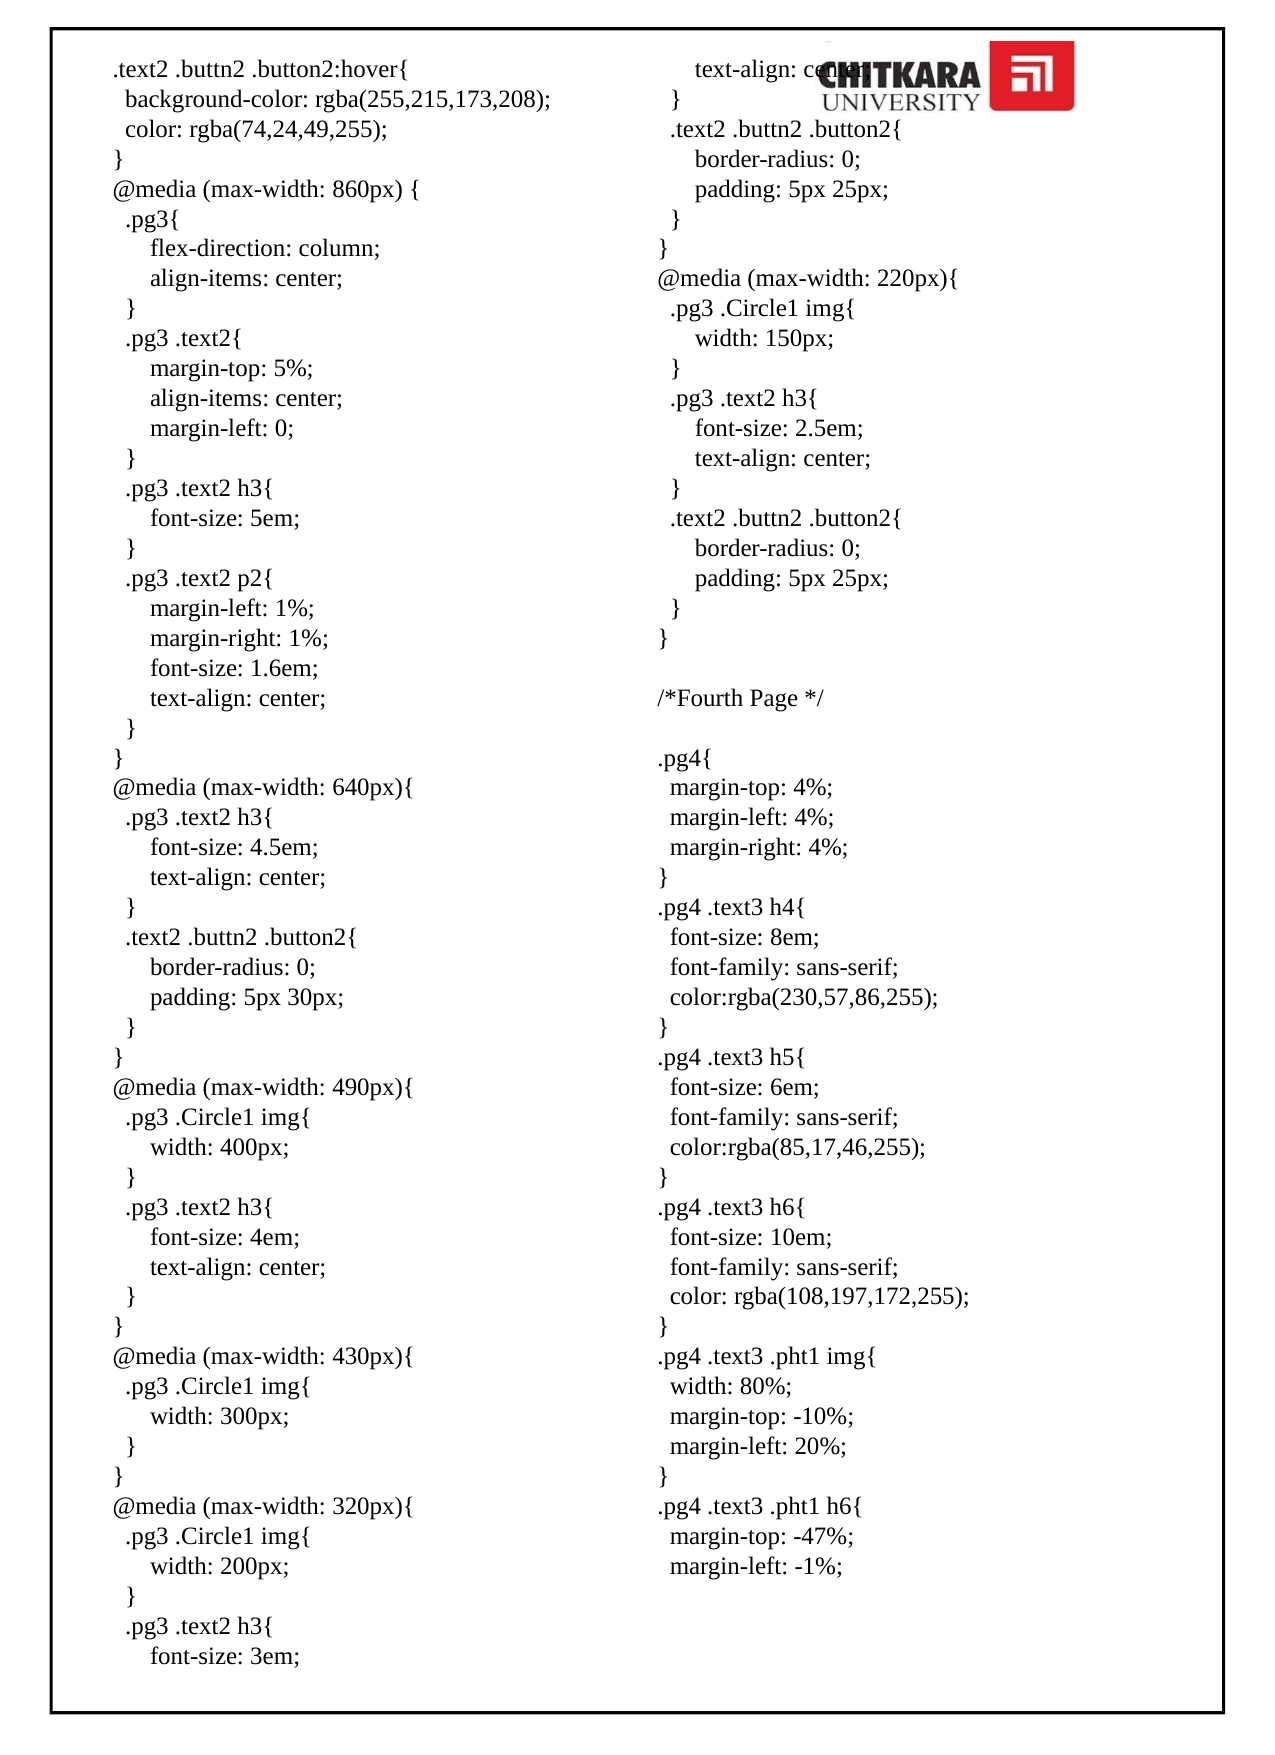

.text2 .buttn2 .button2:hover{
  background-color: rgba(255,215,173,208);
  color: rgba(74,24,49,255);
}
@media (max-width: 860px) {
  .pg3{
      flex-direction: column;
      align-items: center;
  }
  .pg3 .text2{
      margin-top: 5%;
      align-items: center;
      margin-left: 0;
  }
  .pg3 .text2 h3{
      font-size: 5em;
  }
  .pg3 .text2 p2{
      margin-left: 1%;
      margin-right: 1%;
      font-size: 1.6em;
      text-align: center;
  }
}
@media (max-width: 640px){
  .pg3 .text2 h3{
      font-size: 4.5em;
      text-align: center;
  }
  .text2 .buttn2 .button2{
      border-radius: 0;
      padding: 5px 30px;
  }
}
@media (max-width: 490px){
  .pg3 .Circle1 img{
      width: 400px;
  }
  .pg3 .text2 h3{
      font-size: 4em;
      text-align: center;
  }
}
@media (max-width: 430px){
  .pg3 .Circle1 img{
      width: 300px;
  }
}
@media (max-width: 320px){
  .pg3 .Circle1 img{
      width: 200px;
  }
  .pg3 .text2 h3{
      font-size: 3em;
      text-align: center;
  }
  .text2 .buttn2 .button2{
      border-radius: 0;
      padding: 5px 25px;
  }
}
@media (max-width: 220px){
  .pg3 .Circle1 img{
      width: 150px;
  }
  .pg3 .text2 h3{
      font-size: 2.5em;
      text-align: center;
  }
  .text2 .buttn2 .button2{
      border-radius: 0;
      padding: 5px 25px;
  }
}
/*Fourth Page */
.pg4{
  margin-top: 4%;
  margin-left: 4%;
  margin-right: 4%;
}
.pg4 .text3 h4{
  font-size: 8em;
  font-family: sans-serif;
  color:rgba(230,57,86,255);
}
.pg4 .text3 h5{
  font-size: 6em;
  font-family: sans-serif;
  color:rgba(85,17,46,255);
}
.pg4 .text3 h6{
  font-size: 10em;
  font-family: sans-serif;
  color: rgba(108,197,172,255);
}
.pg4 .text3 .pht1 img{
  width: 80%;
  margin-top: -10%;
  margin-left: 20%;
}
.pg4 .text3 .pht1 h6{
  margin-top: -47%;
  margin-left: -1%;